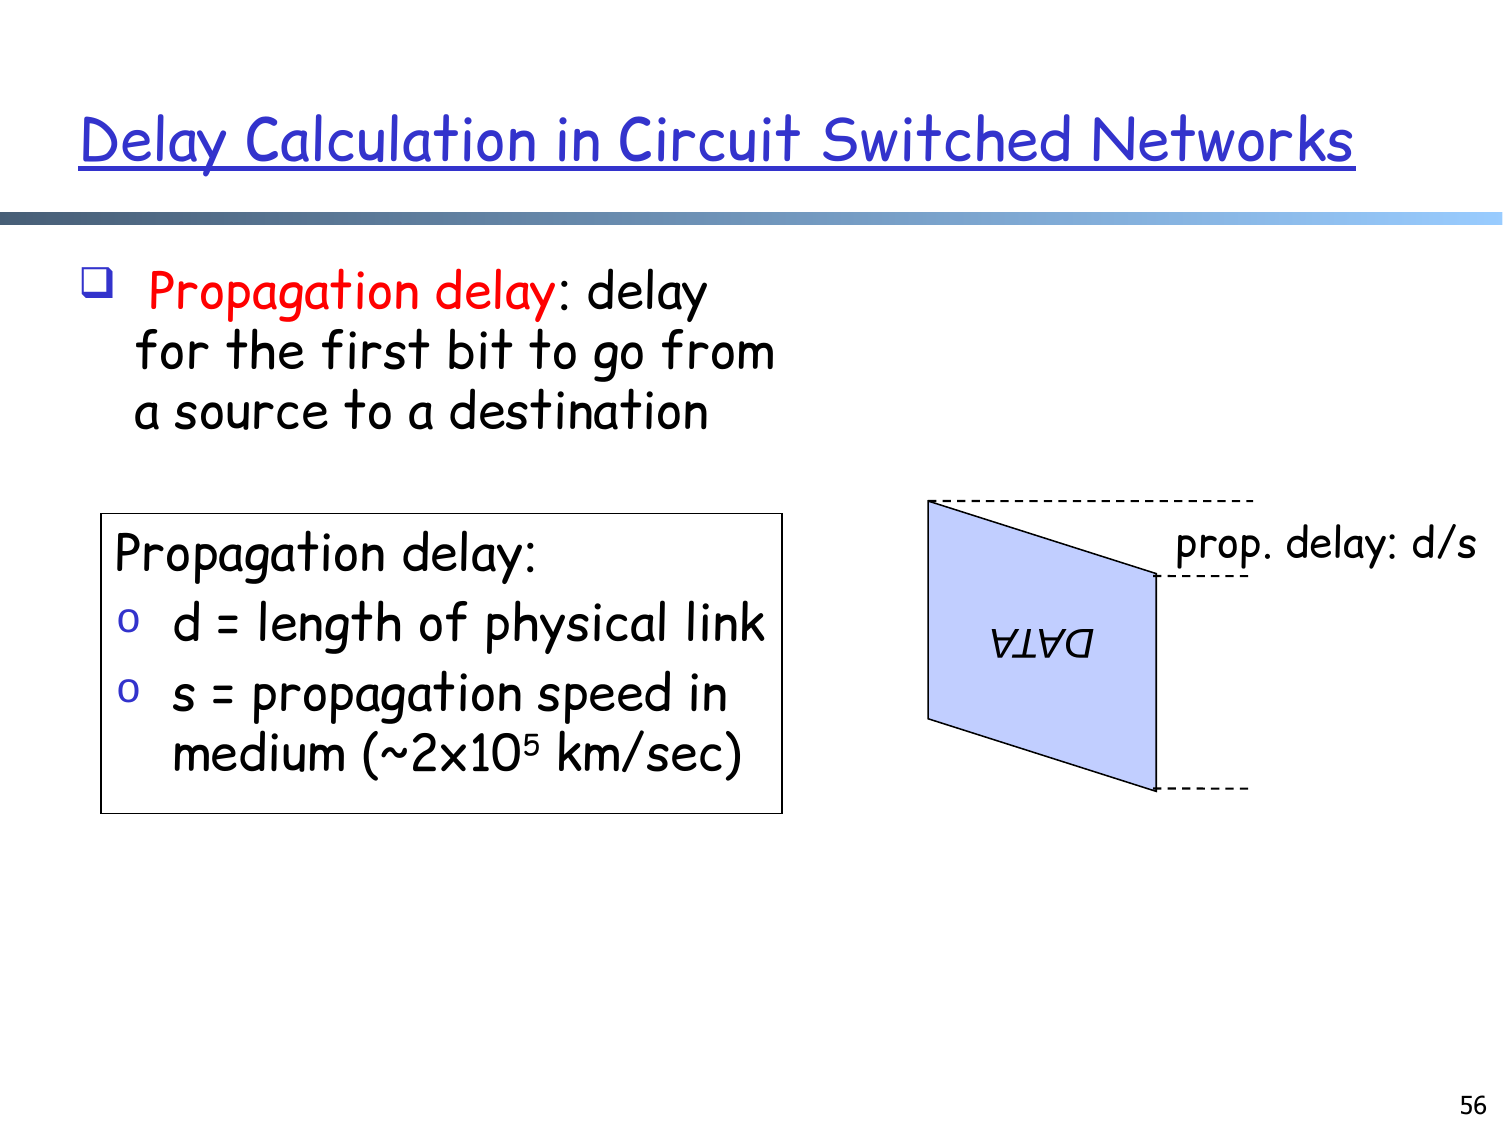

Delay Calculation in Circuit Switched Networks
 Propagation delay: delay for the first bit to go from a source to a destination

prop. delay: d/s
Propagation delay:
d = length of physical link
s = propagation speed in medium (~2x105 km/sec)
DATA

56